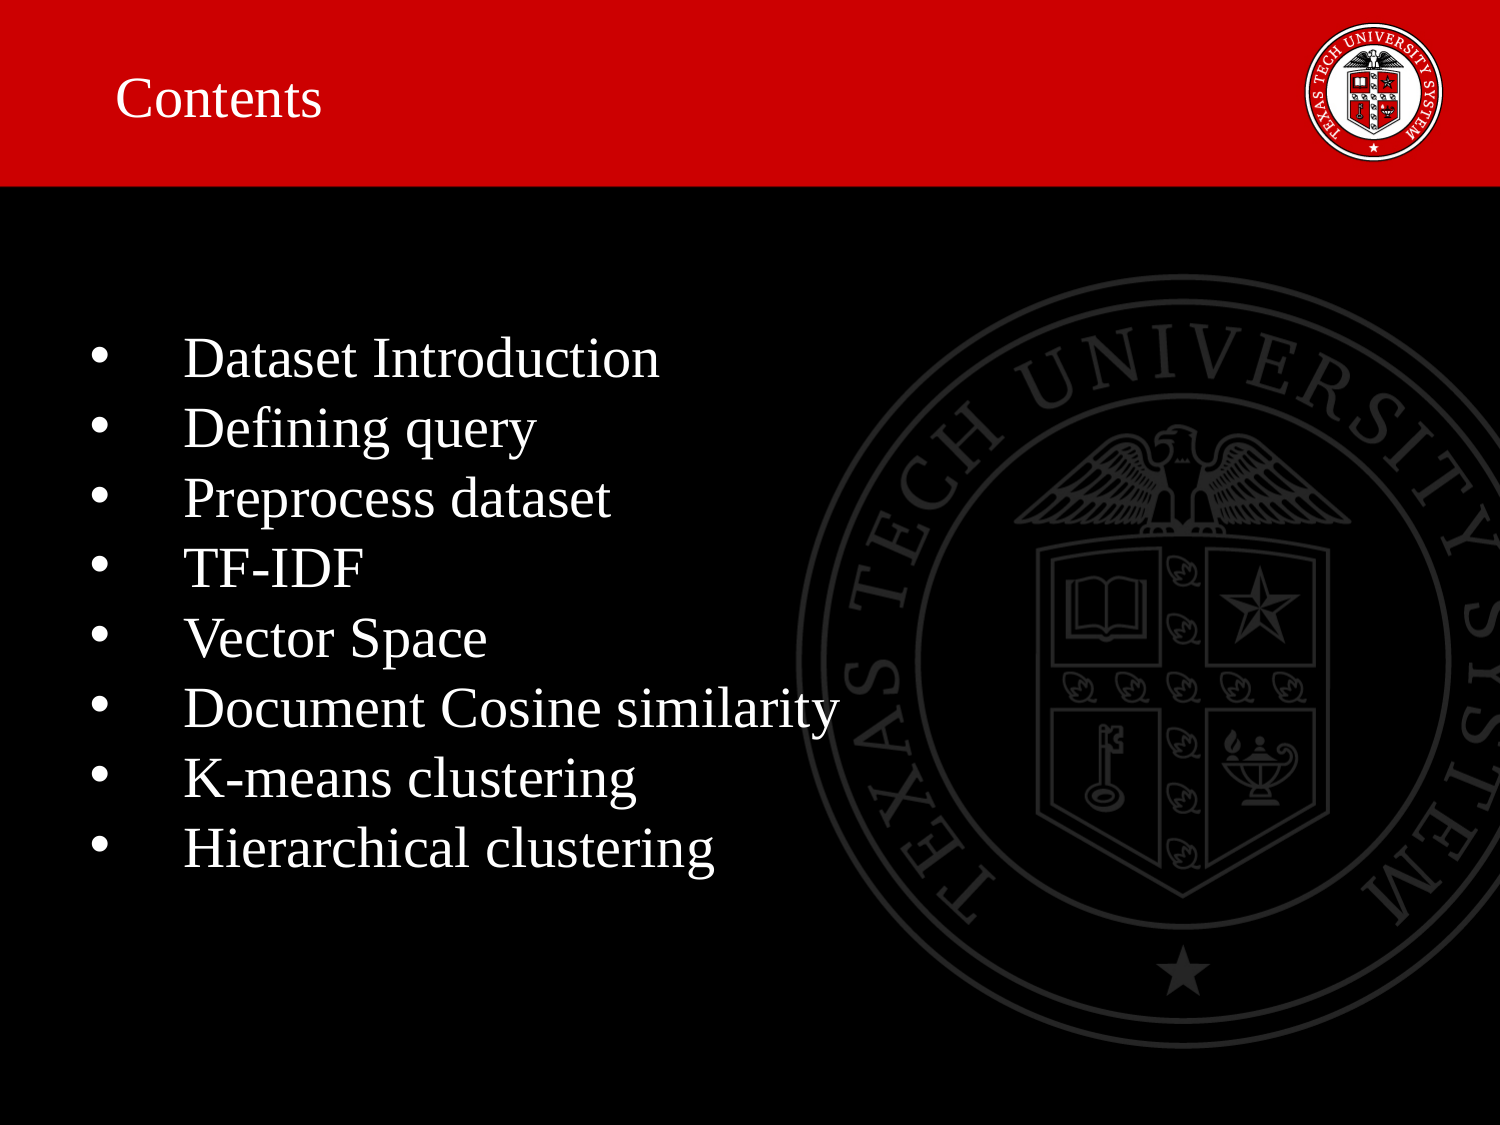

# Contents
Dataset Introduction
Defining query
Preprocess dataset
TF-IDF
Vector Space
Document Cosine similarity
K-means clustering
Hierarchical clustering